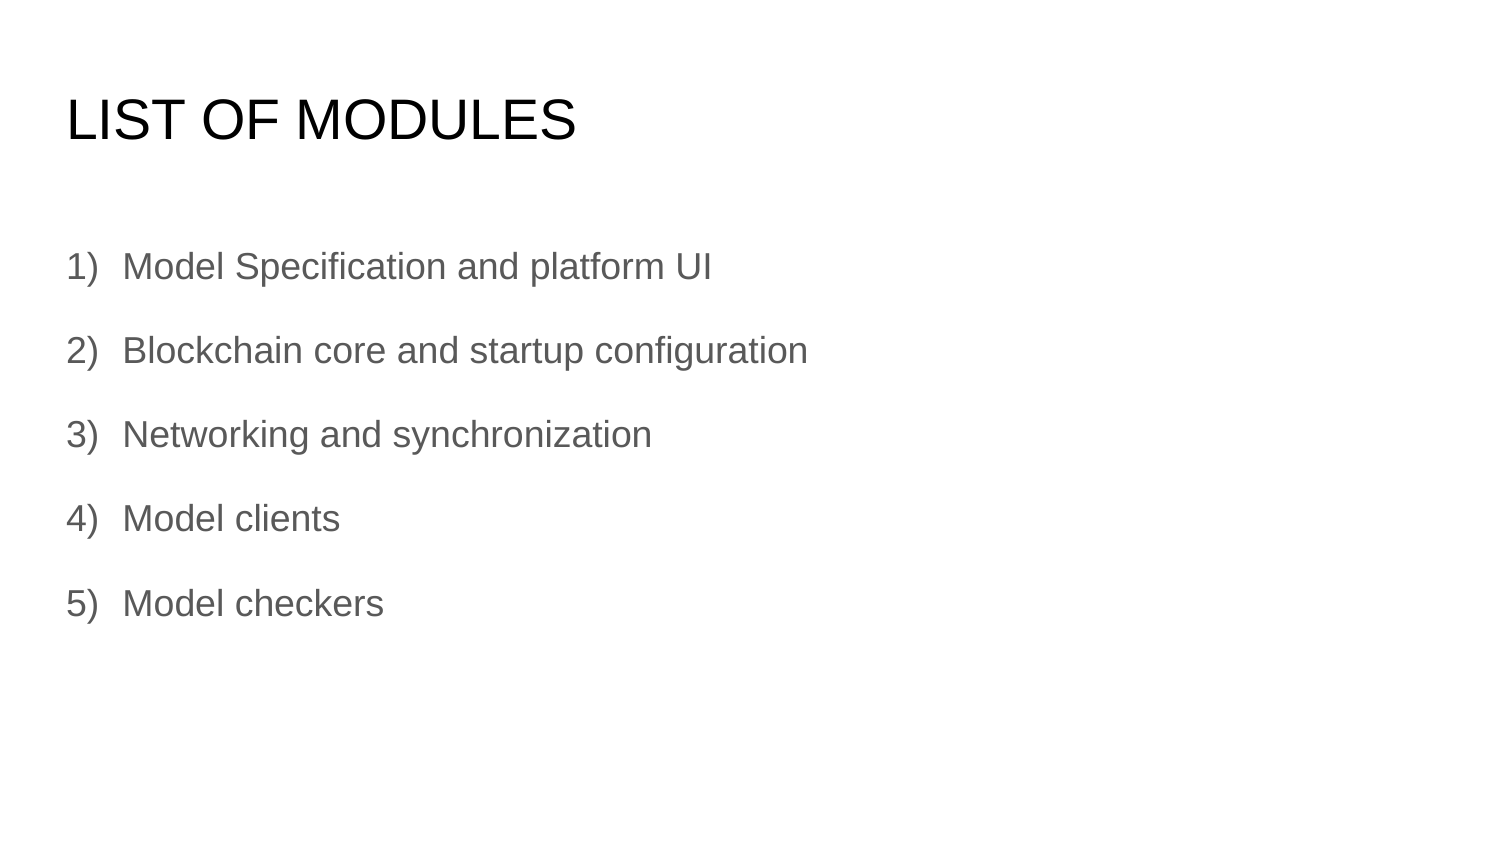

# LIST OF MODULES
Model Specification and platform UI
Blockchain core and startup configuration
Networking and synchronization
Model clients
Model checkers